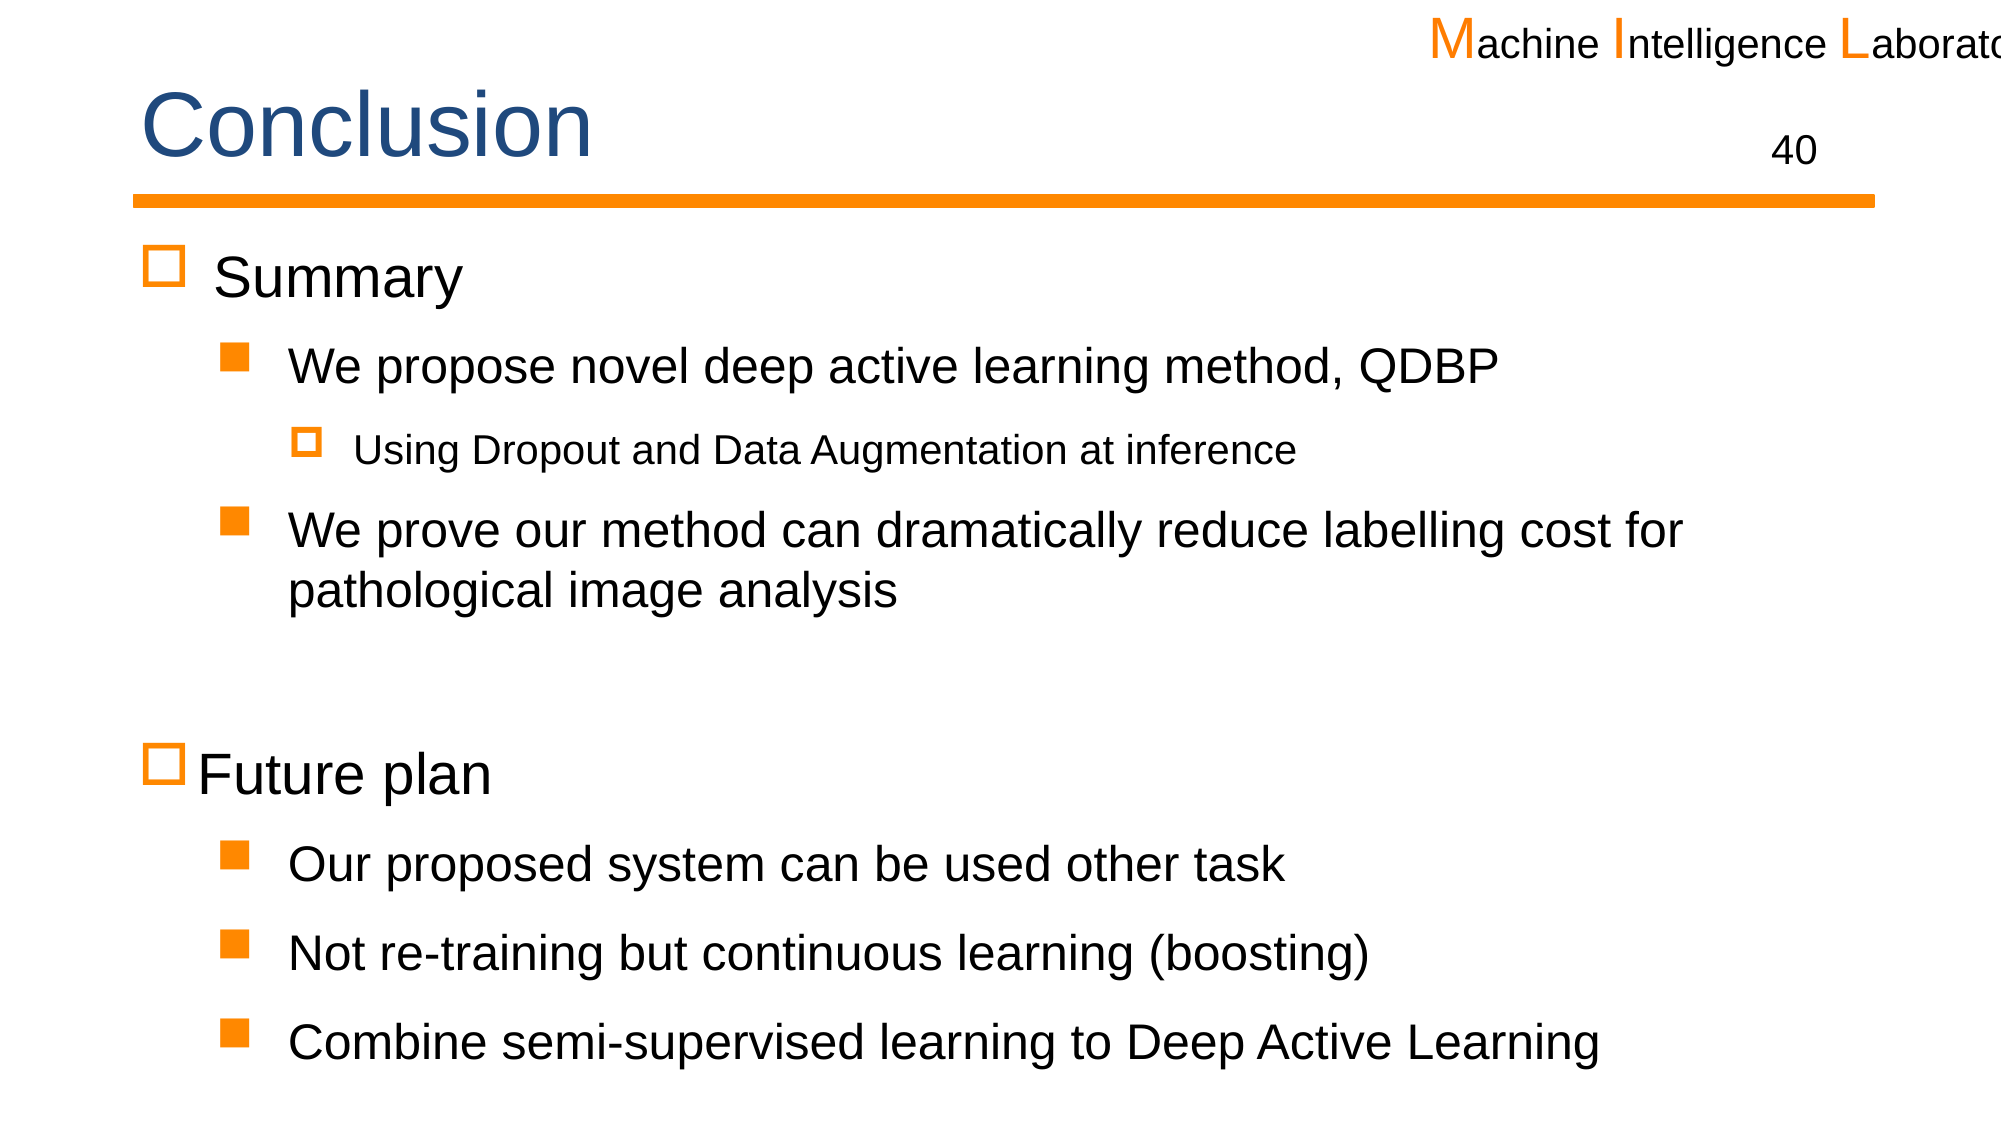

# Conclusion
40
Summary
We propose novel deep active learning method, QDBP
Using Dropout and Data Augmentation at inference
We prove our method can dramatically reduce labelling cost for pathological image analysis

Future plan
Our proposed system can be used other task
Not re-training but continuous learning (boosting)
Combine semi-supervised learning to Deep Active Learning